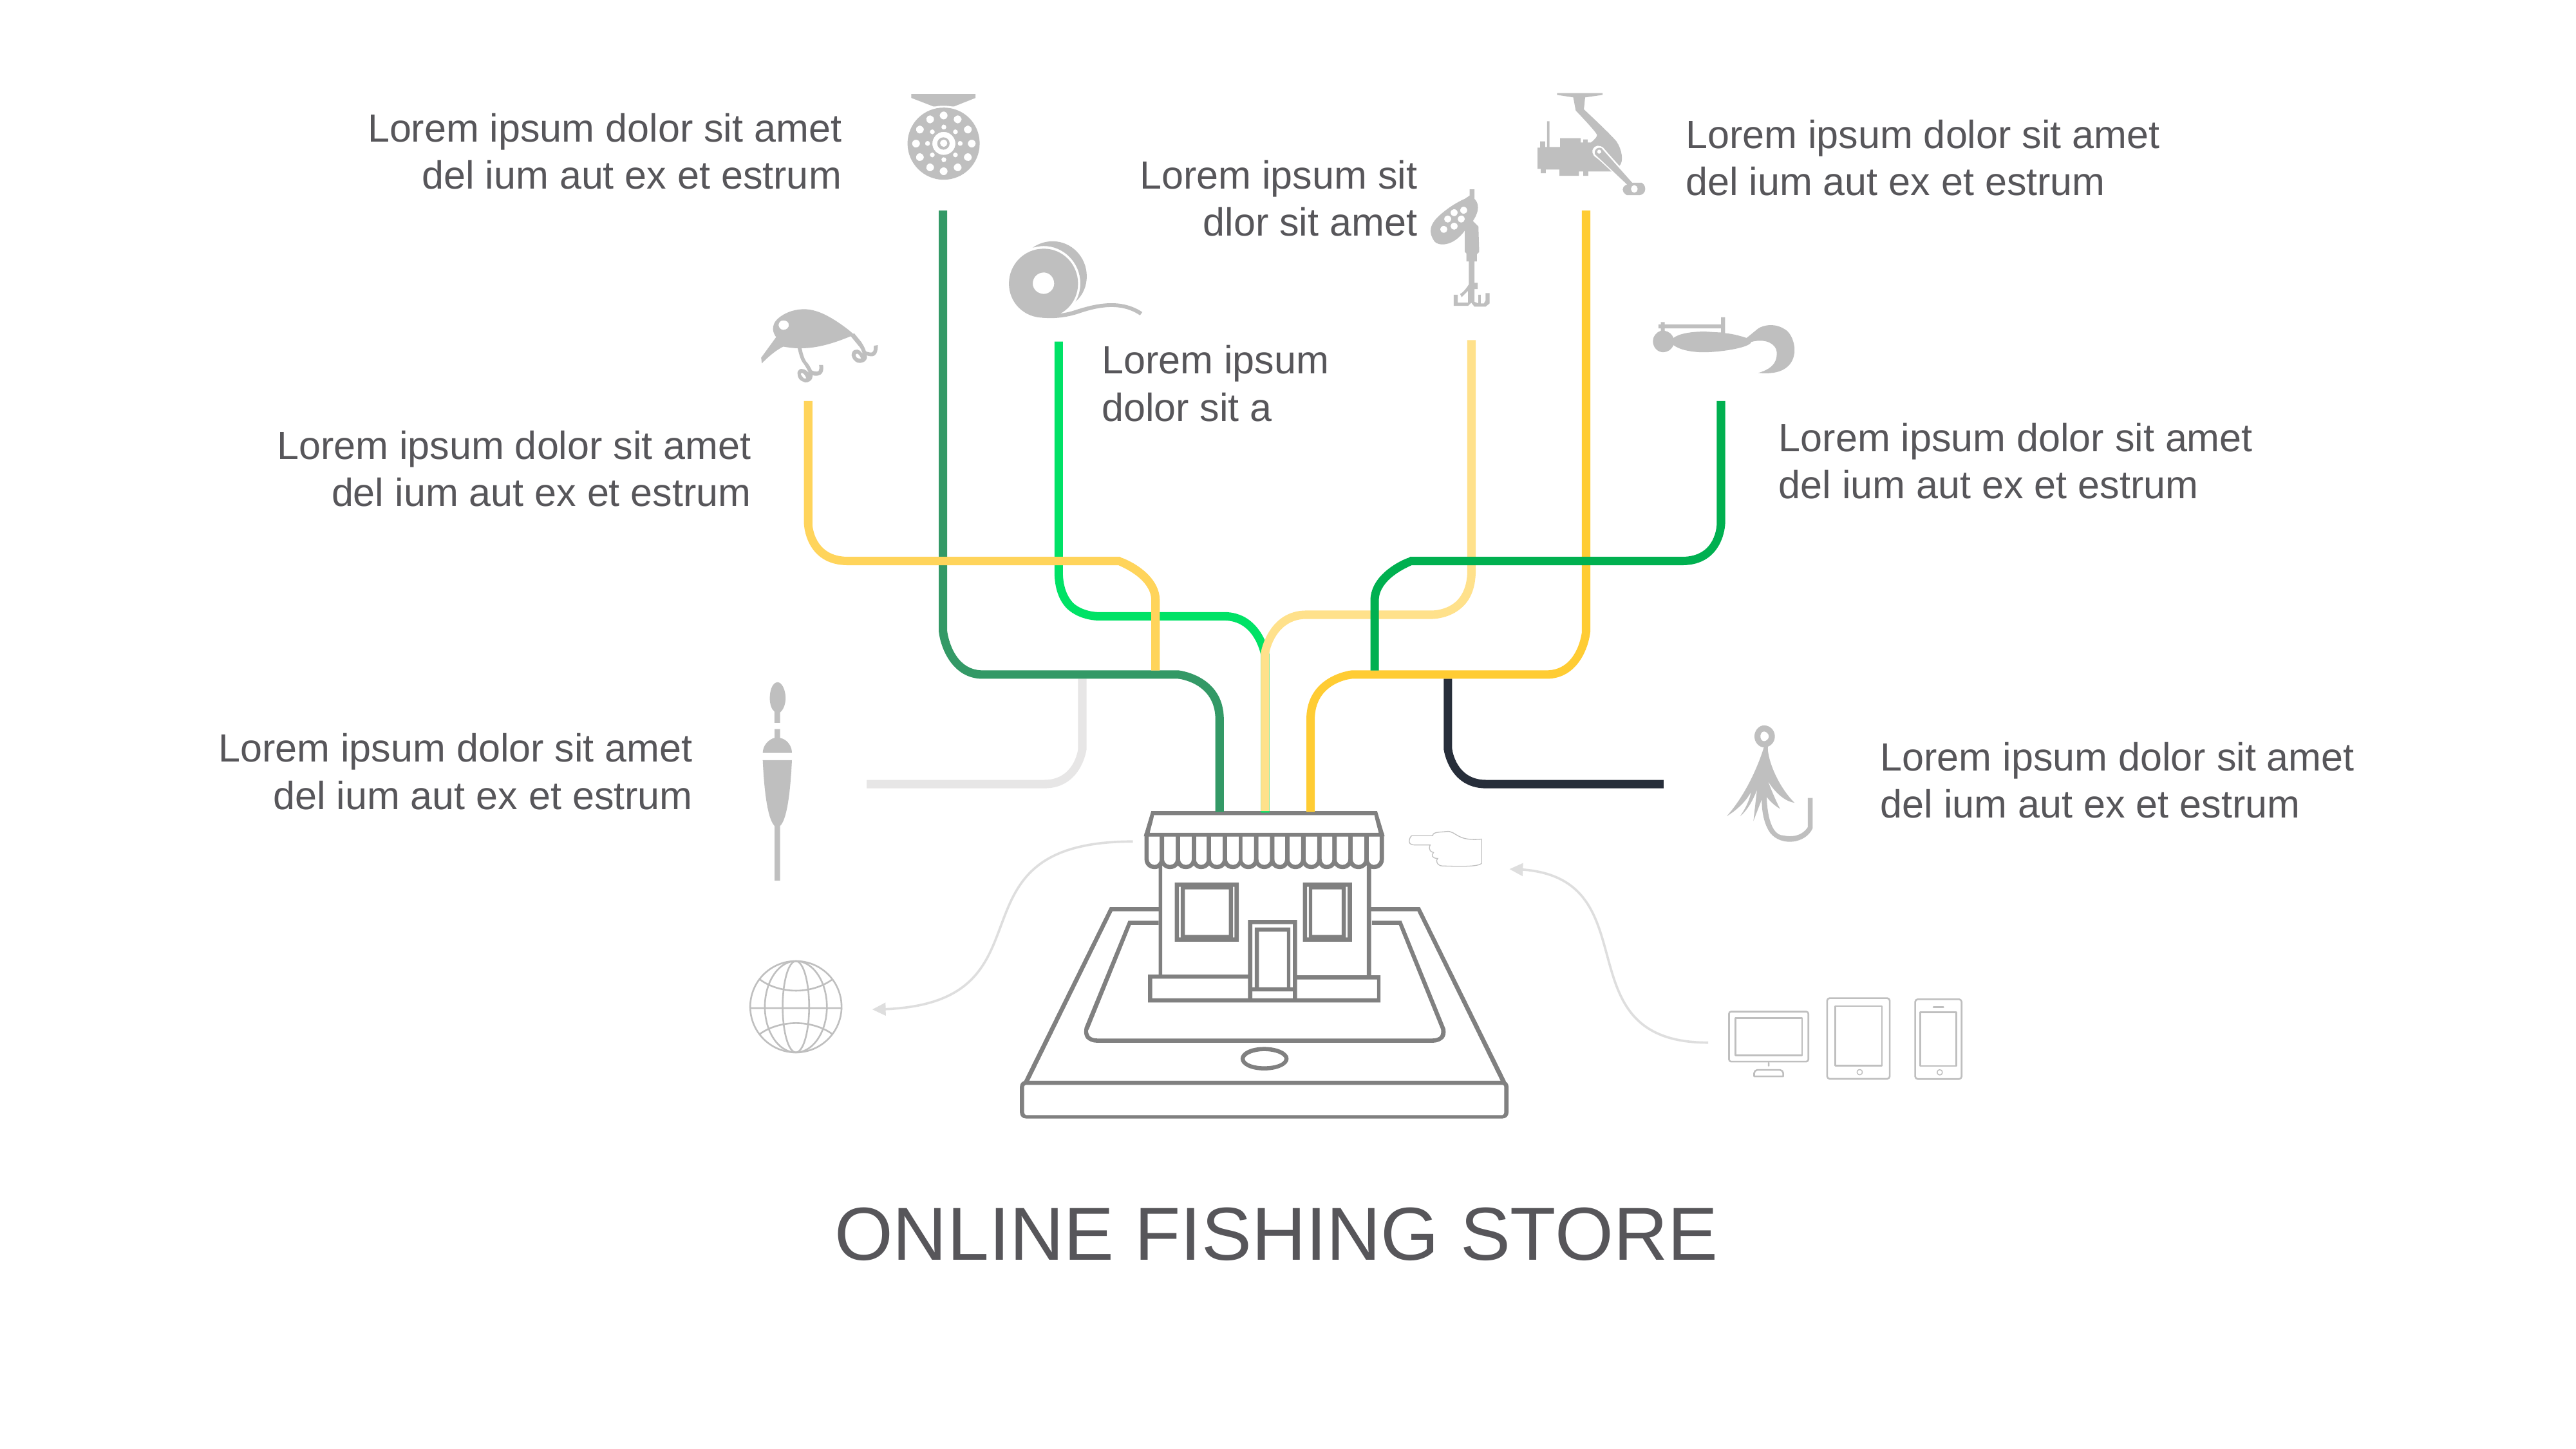

Lorem ipsum dolor sit amet del ium aut ex et estrum
Lorem ipsum dolor sit amet del ium aut ex et estrum
Lorem ipsum sit dlor sit amet

Lorem ipsum dolor sit a

Lorem ipsum dolor sit amet del ium aut ex et estrum
Lorem ipsum dolor sit amet del ium aut ex et estrum

Lorem ipsum dolor sit amet del ium aut ex et estrum

Lorem ipsum dolor sit amet del ium aut ex et estrum

ONLINE FISHING STORE